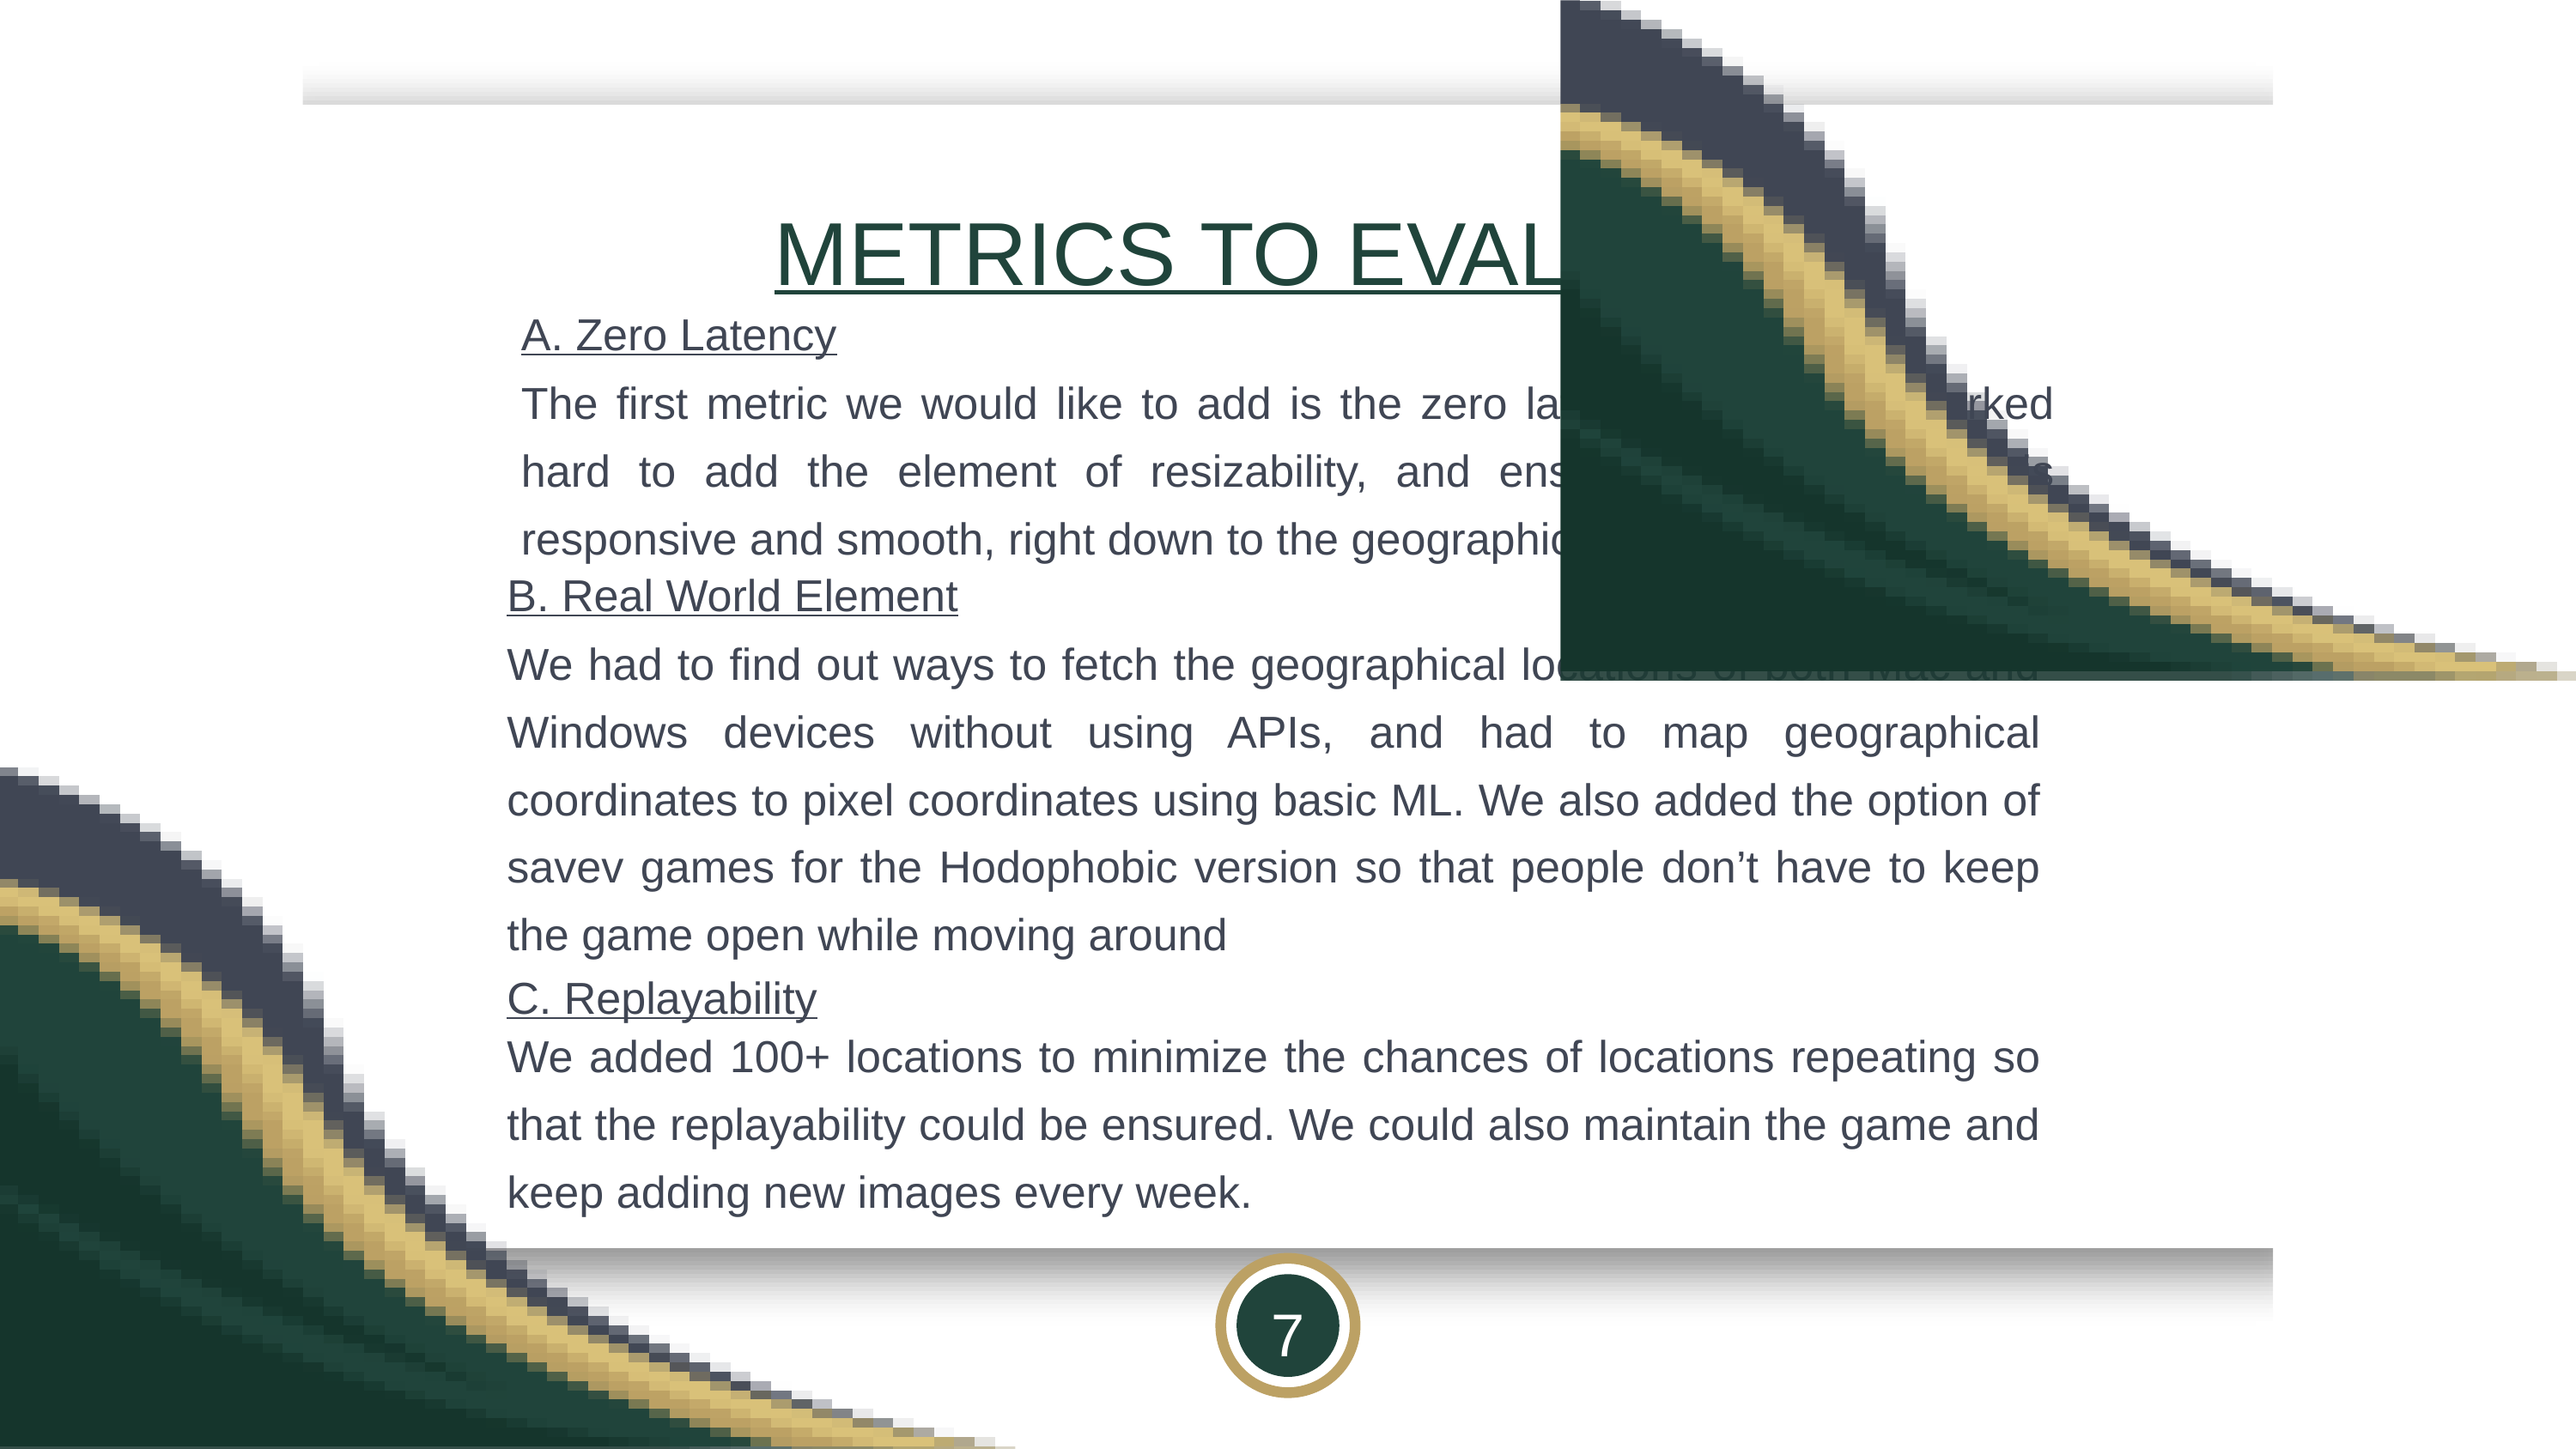

METRICS TO EVALUATE
A. Zero Latency
The first metric we would like to add is the zero latency factor. We worked hard to add the element of resizability, and ensured that the game is responsive and smooth, right down to the geographical mapping.
B. Real World Element

We had to find out ways to fetch the geographical locations of both Mac and Windows devices without using APIs, and had to map geographical coordinates to pixel coordinates using basic ML. We also added the option of savev games for the Hodophobic version so that people don’t have to keep the game open while moving around
C. Replayability
We added 100+ locations to minimize the chances of locations repeating so that the replayability could be ensured. We could also maintain the game and keep adding new images every week.

7